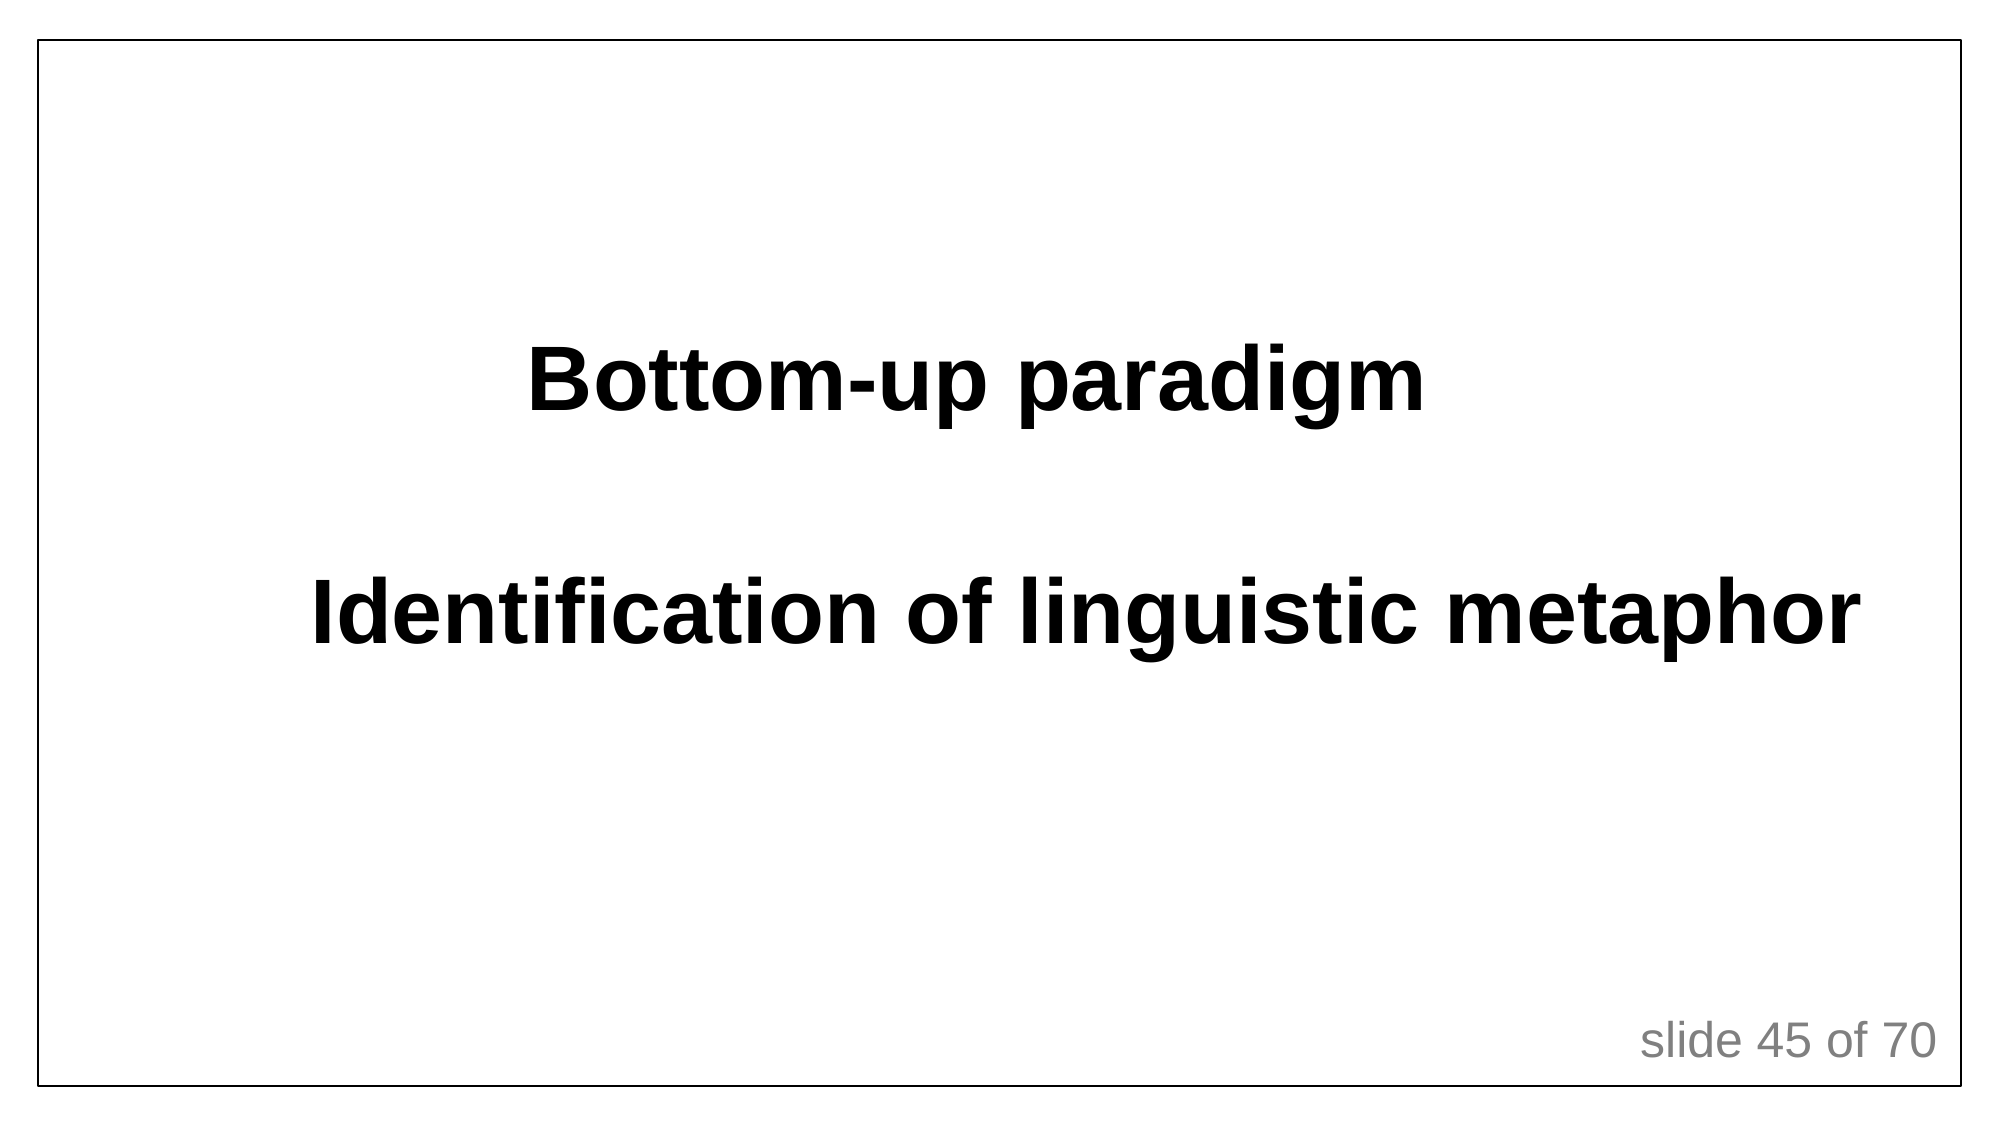

# Bottom-up paradigm
Identification of linguistic metaphor